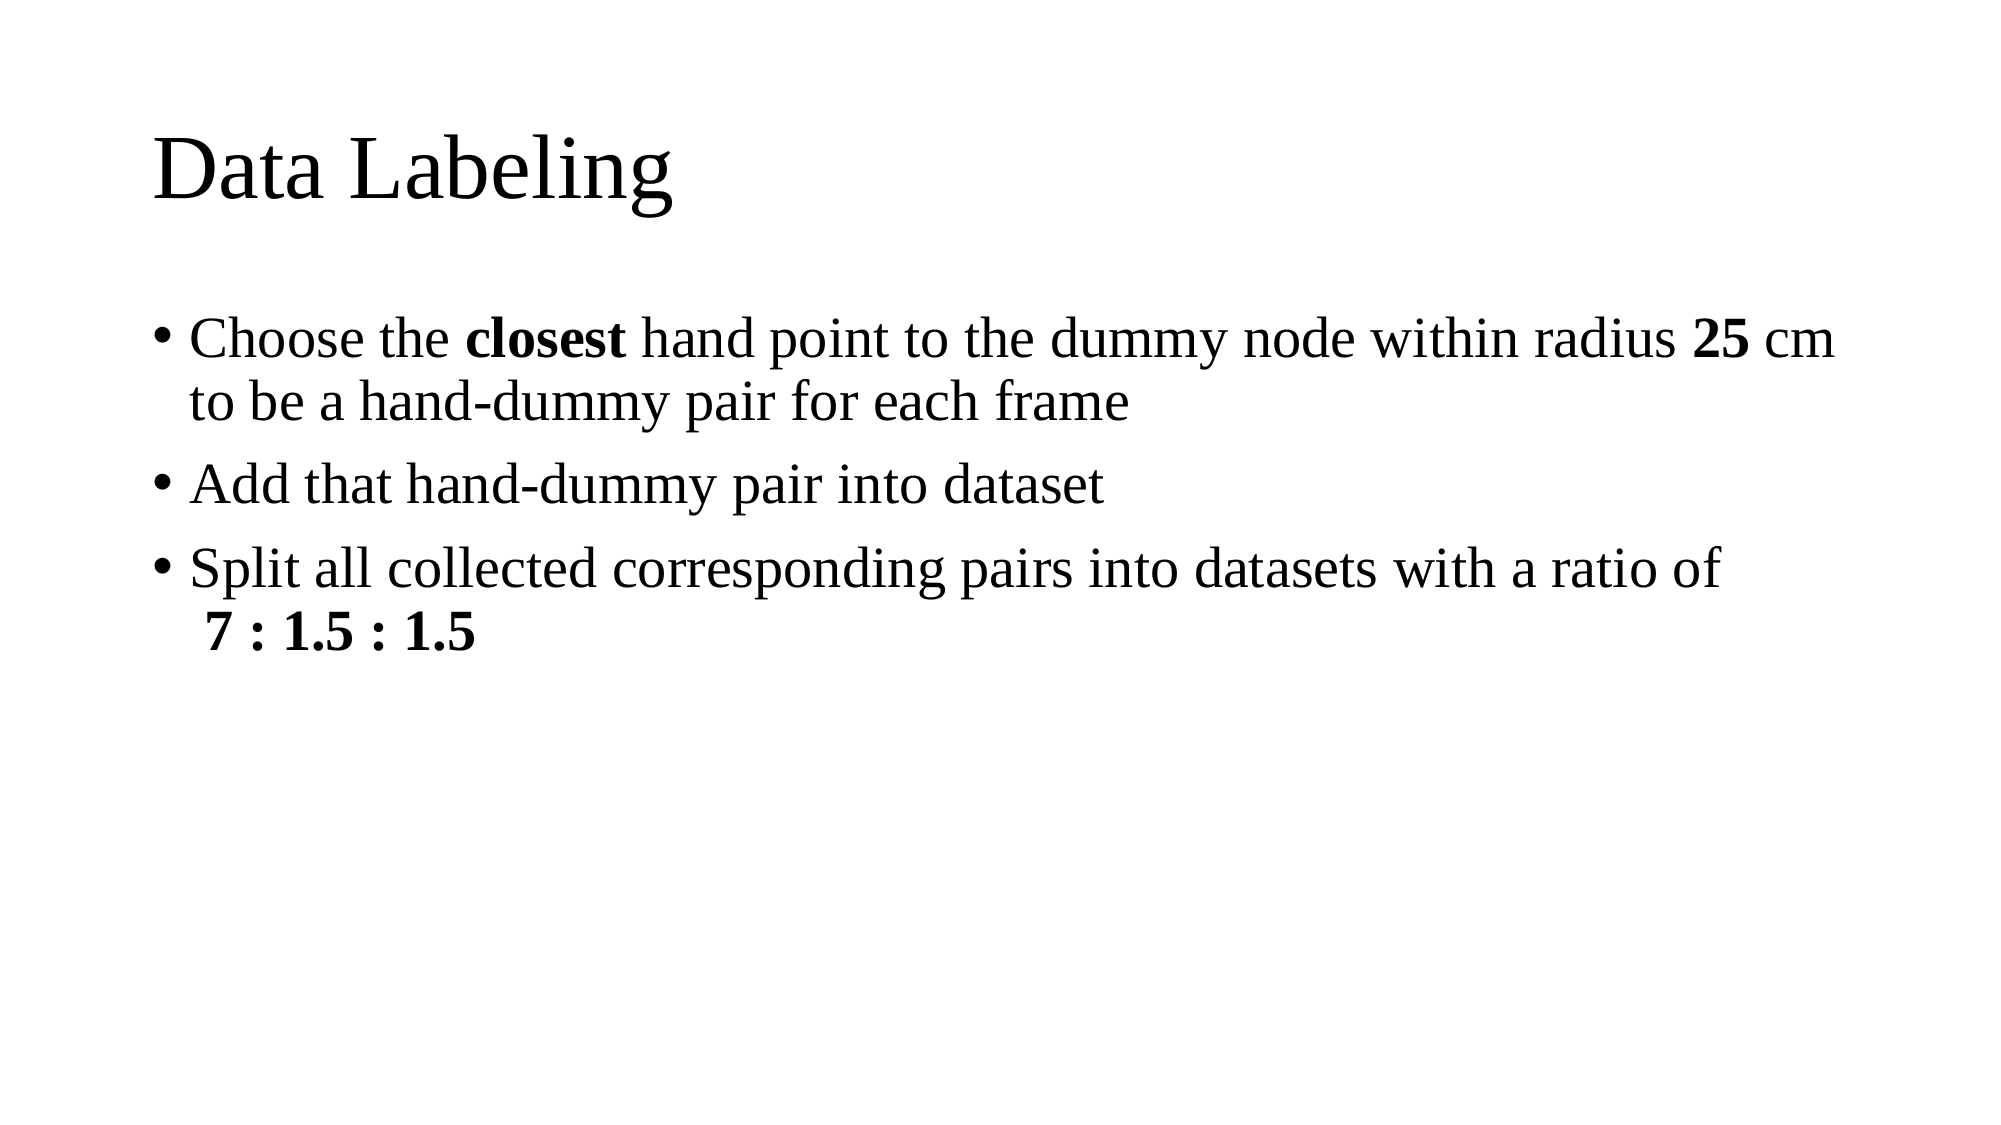

# Data Labeling
Choose the closest hand point to the dummy node within radius 25 cm to be a hand-dummy pair for each frame
Add that hand-dummy pair into dataset
Split all collected corresponding pairs into datasets with a ratio of          7 : 1.5 : 1.5